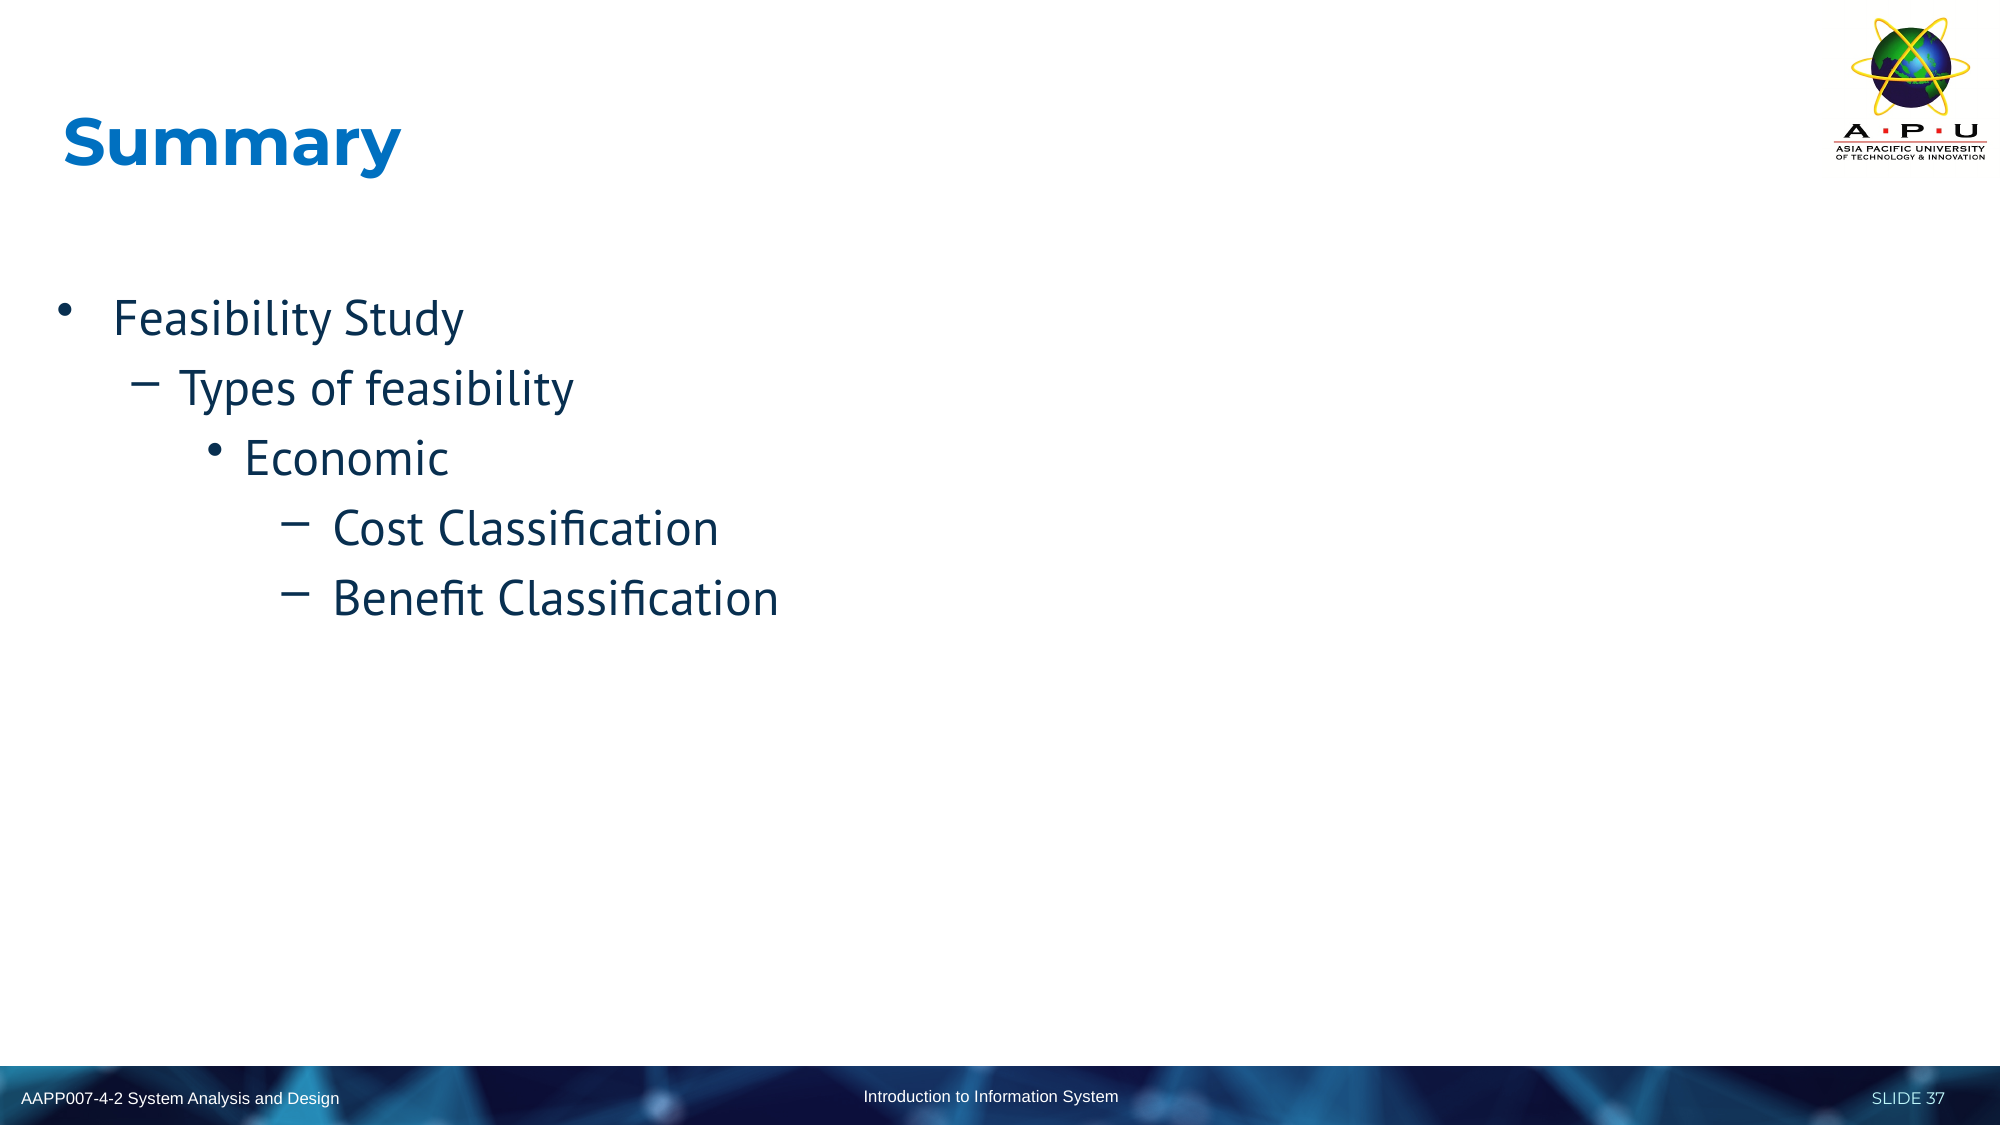

# Summary
Feasibility Study
Types of feasibility
Economic
 Cost Classification
 Benefit Classification